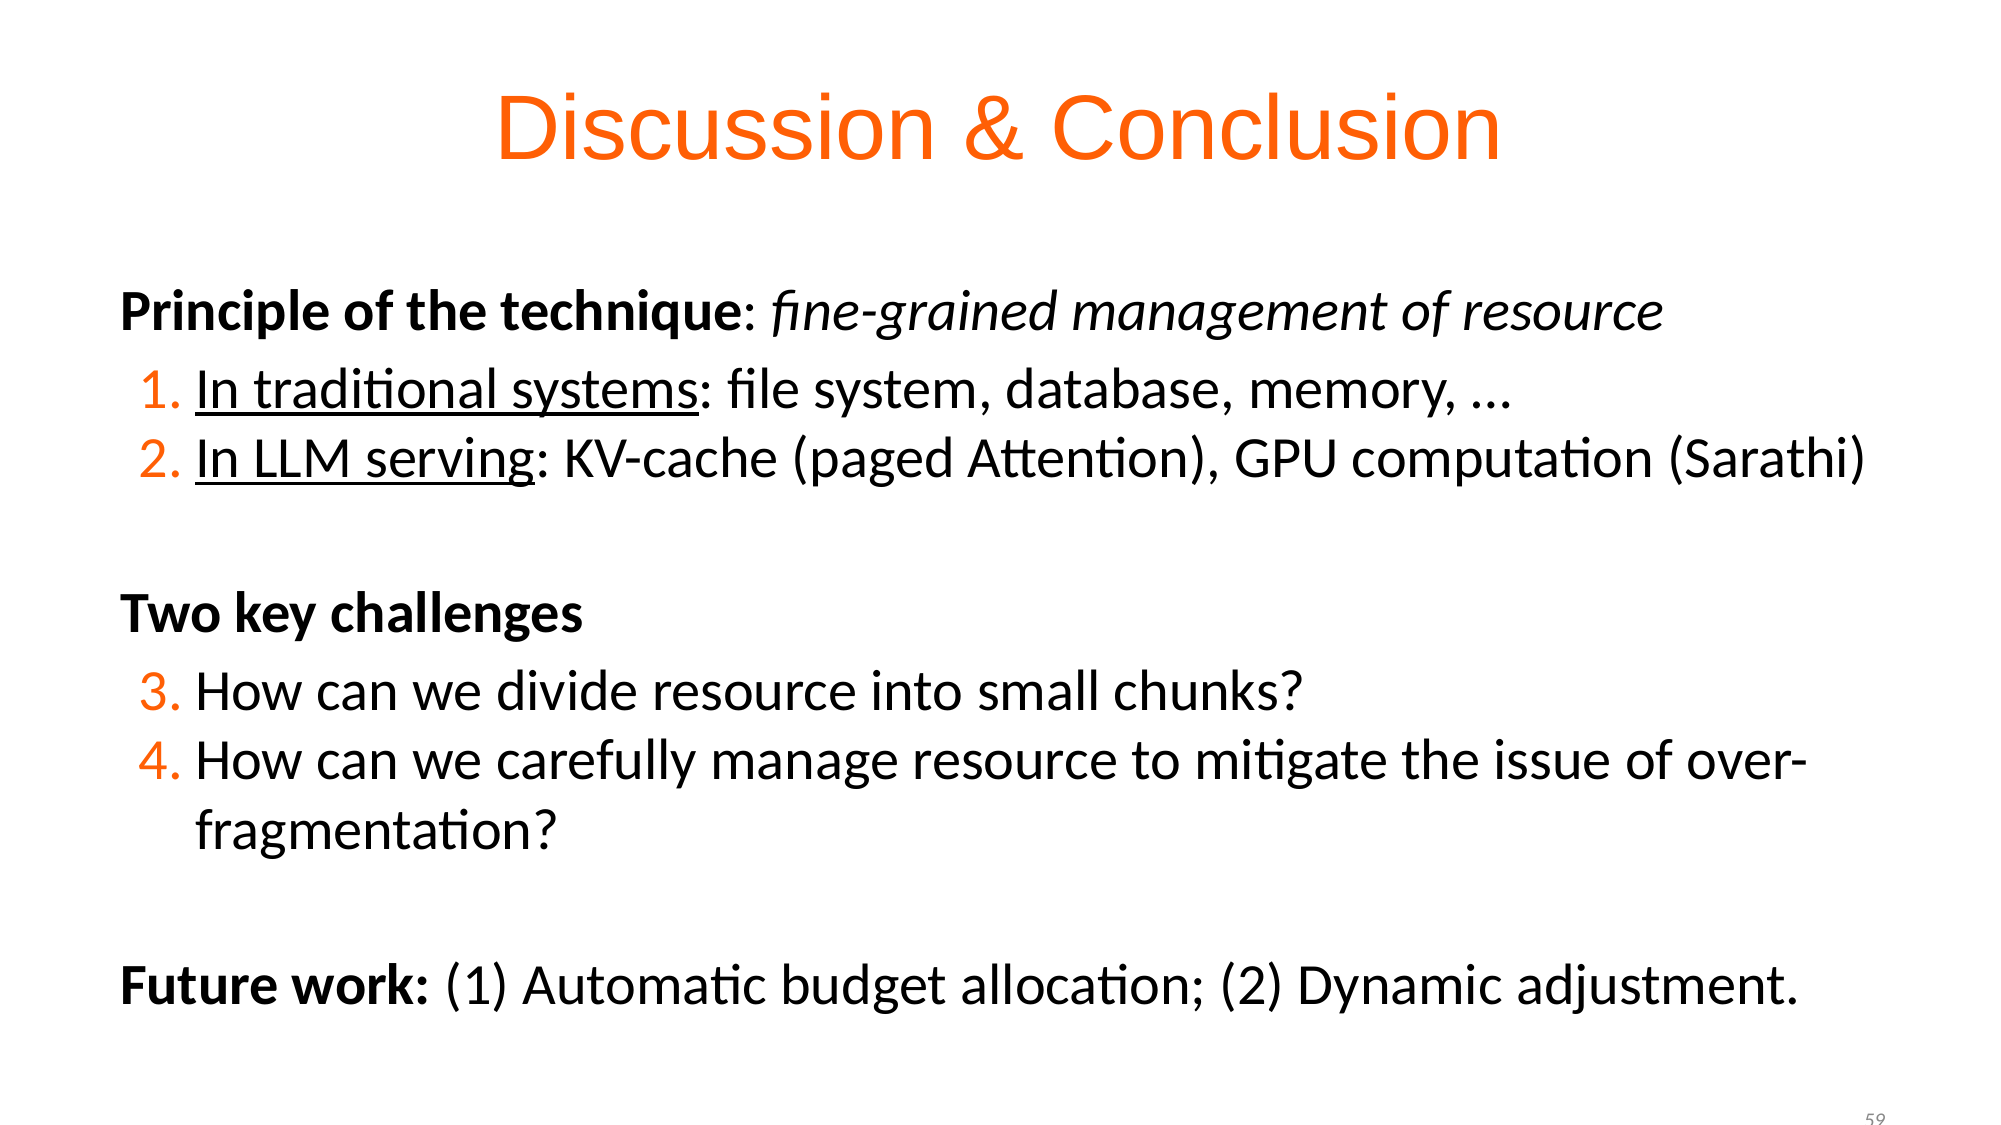

# Discussion & Conclusion
Principle of the technique: fine-grained management of resource
In traditional systems: file system, database, memory, …
In LLM serving: KV-cache (paged Attention), GPU computation (Sarathi)

Two key challenges
How can we divide resource into small chunks?
How can we carefully manage resource to mitigate the issue of over-fragmentation?

Future work: (1) Automatic budget allocation; (2) Dynamic adjustment.
59